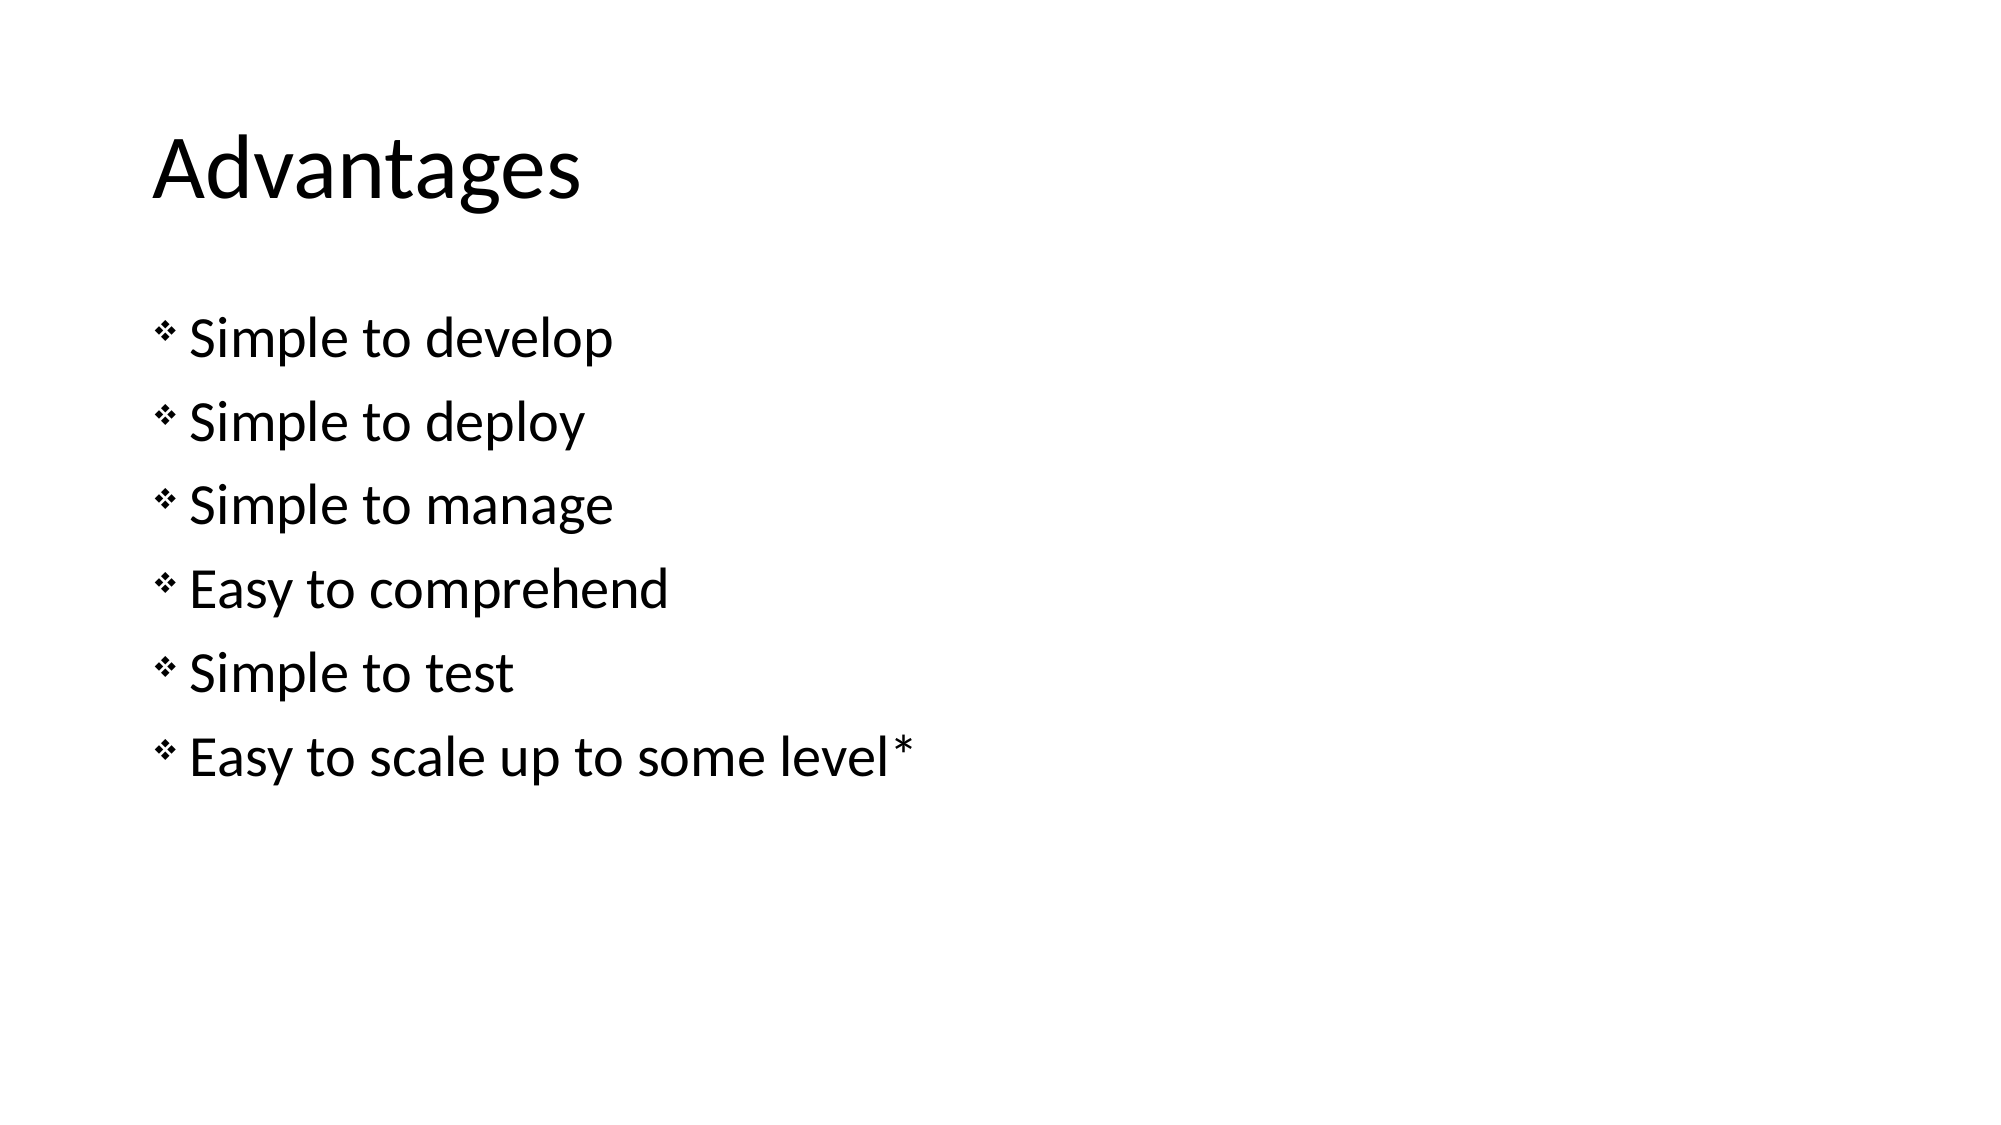

# Advantages
Simple to develop
Simple to deploy
Simple to manage
Easy to comprehend
Simple to test
Easy to scale up to some level*